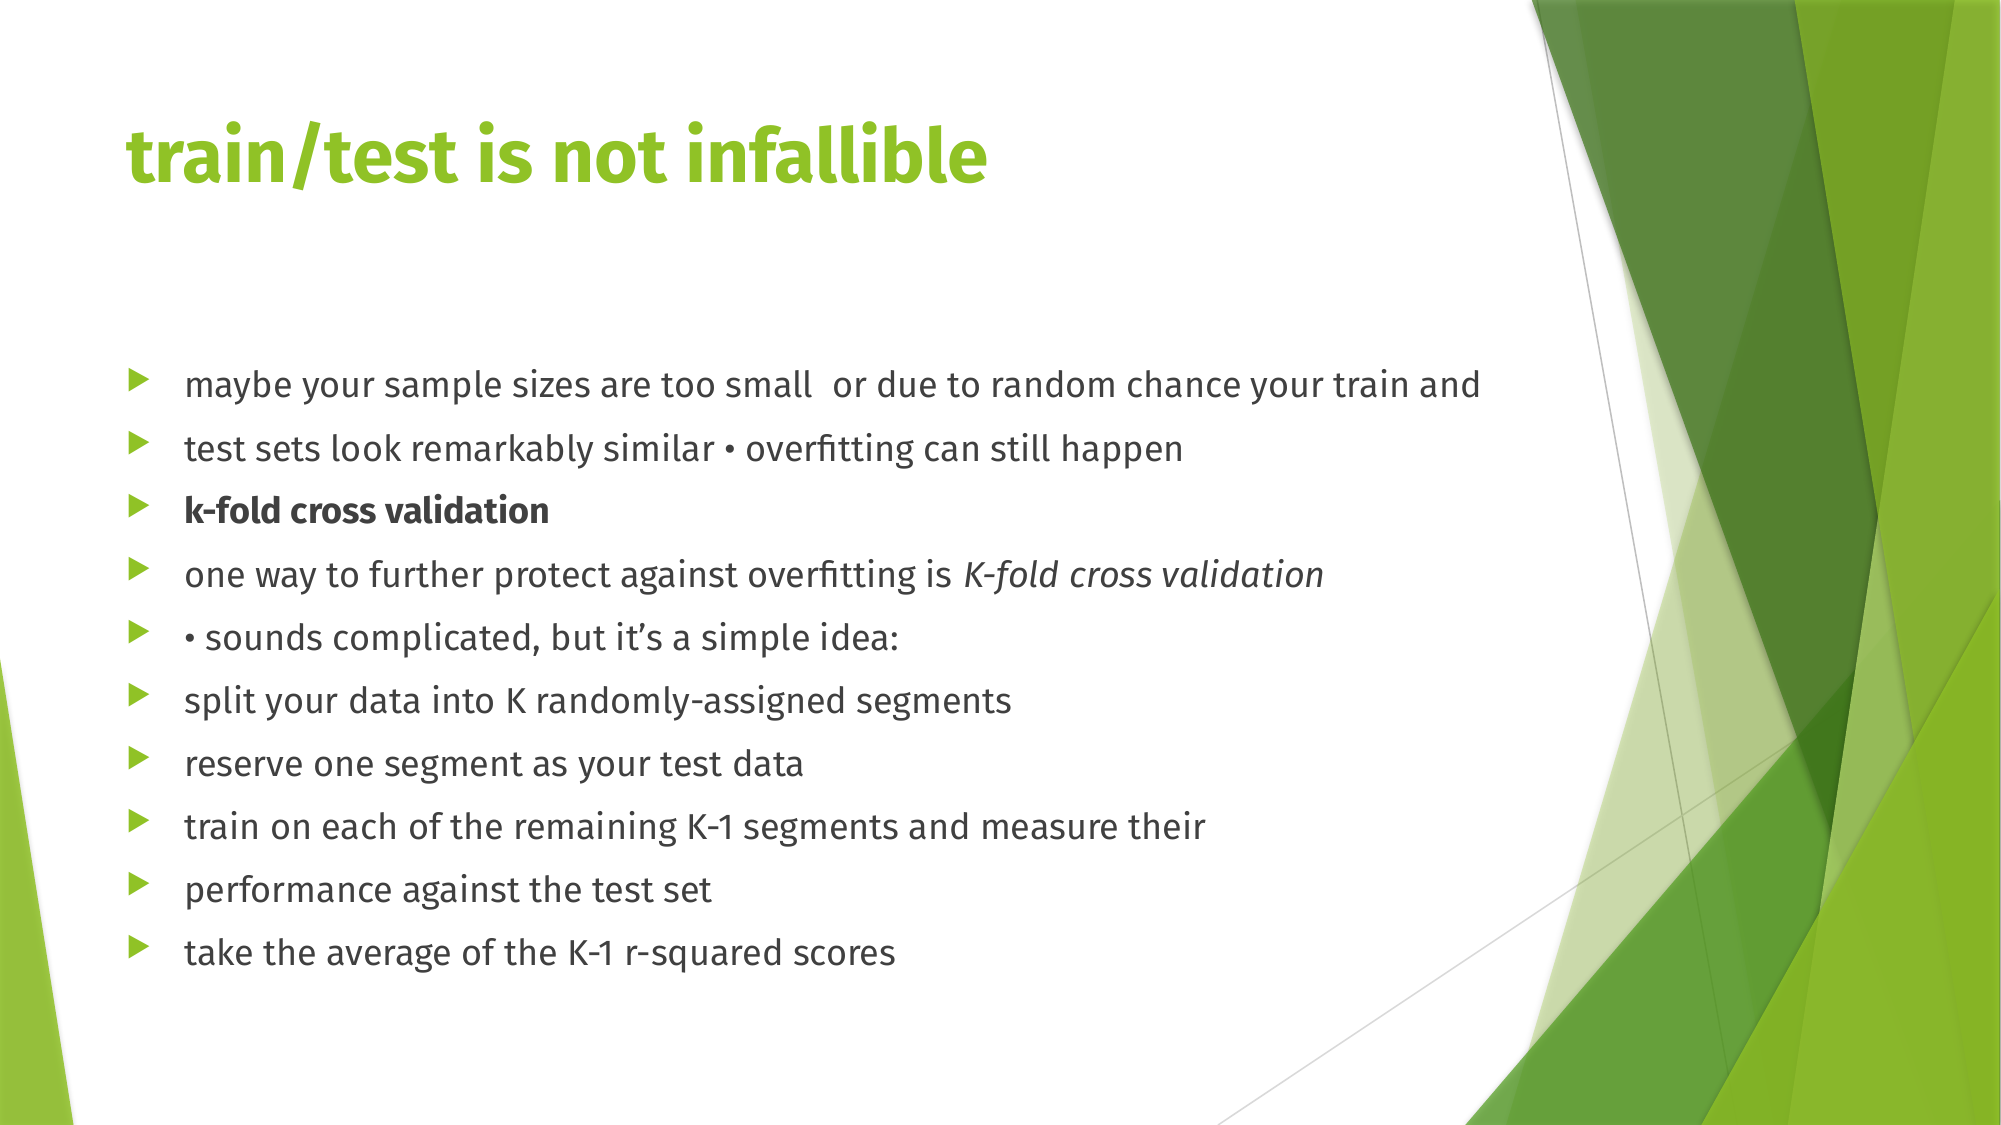

# train/test is not infallible
maybe your sample sizes are too small  or due to random chance your train and
test sets look remarkably similar • overfitting can still happen
k-fold cross validation
one way to further protect against overfitting is K-fold cross validation
• sounds complicated, but it’s a simple idea:
split your data into K randomly-assigned segments
reserve one segment as your test data
train on each of the remaining K-1 segments and measure their
performance against the test set
take the average of the K-1 r-squared scores